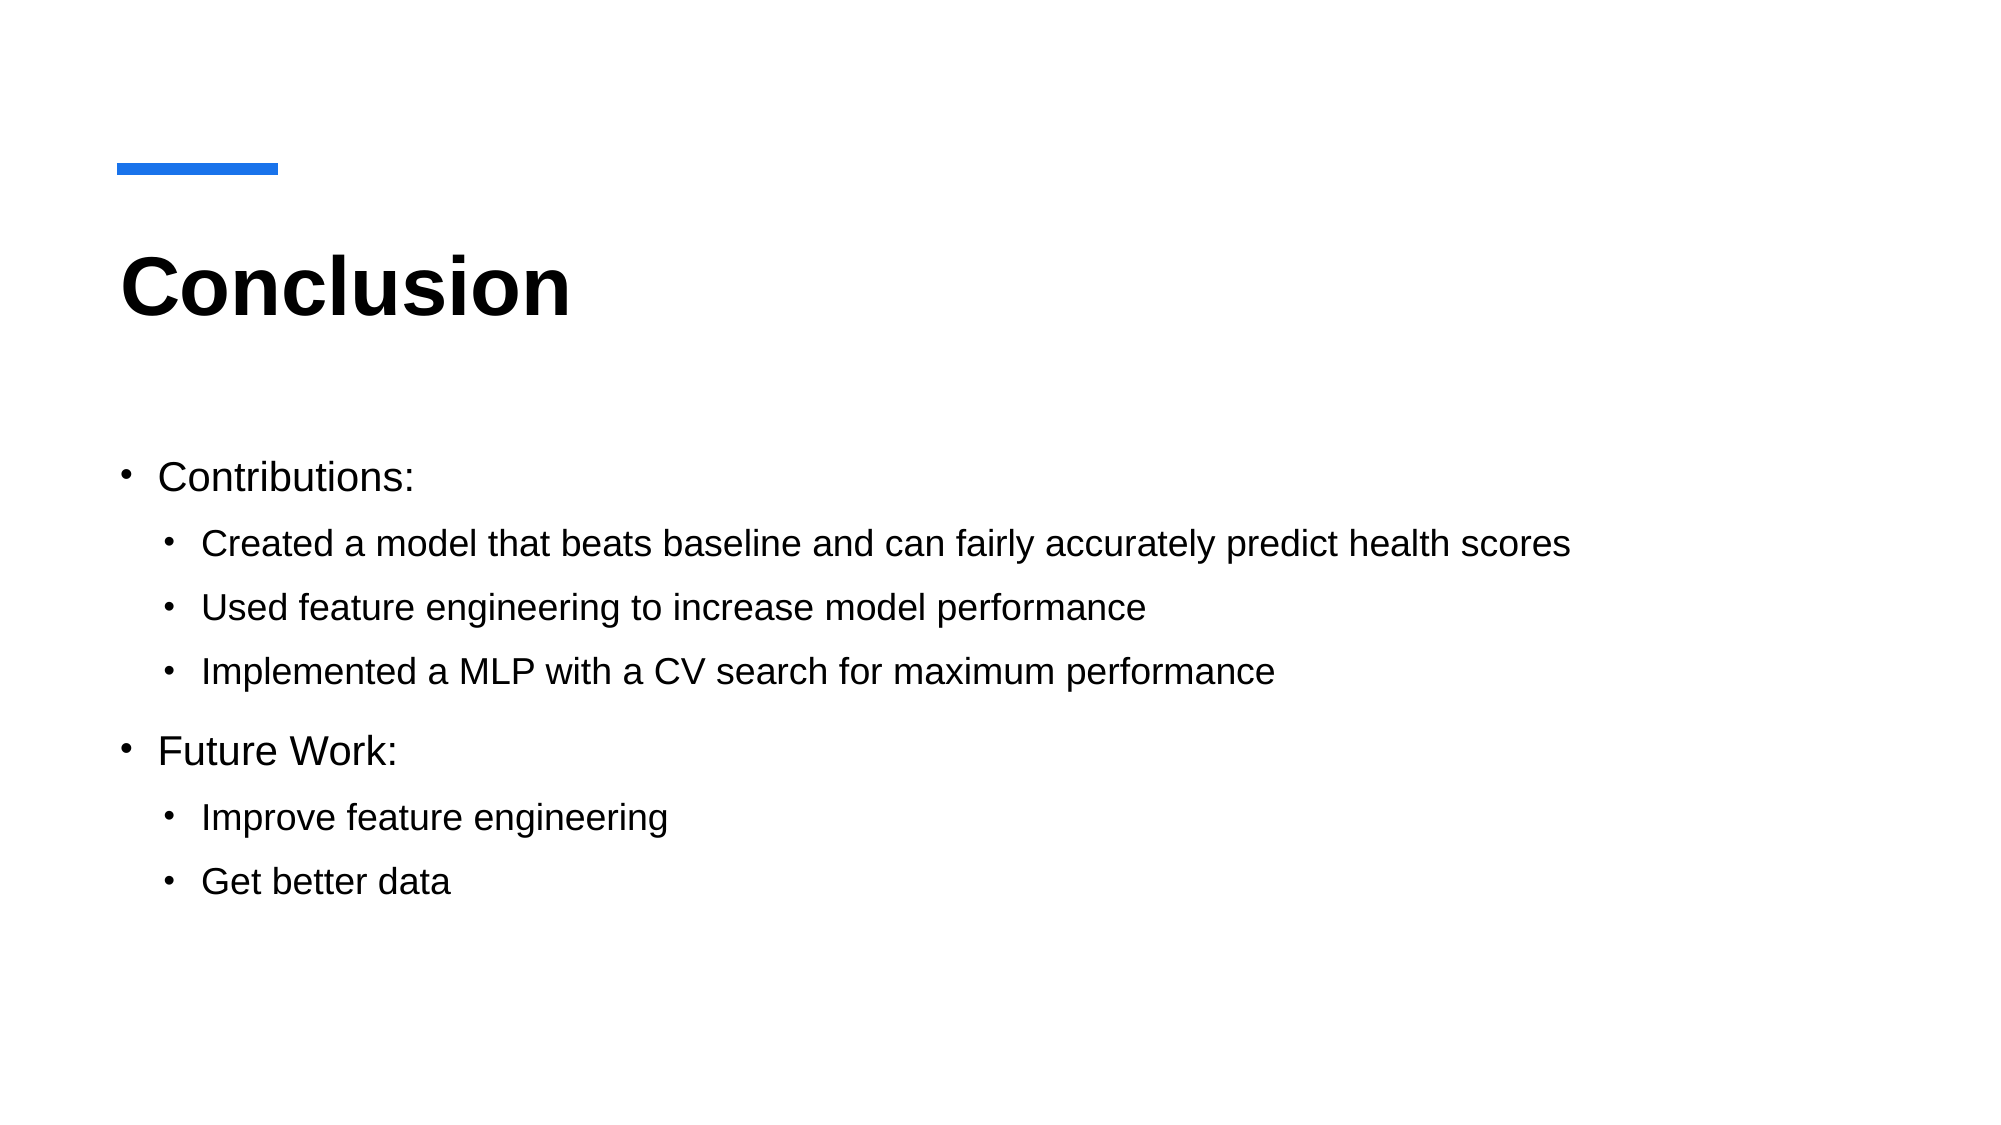

# Conclusion
Contributions:
Created a model that beats baseline and can fairly accurately predict health scores
Used feature engineering to increase model performance
Implemented a MLP with a CV search for maximum performance
Future Work:
Improve feature engineering
Get better data